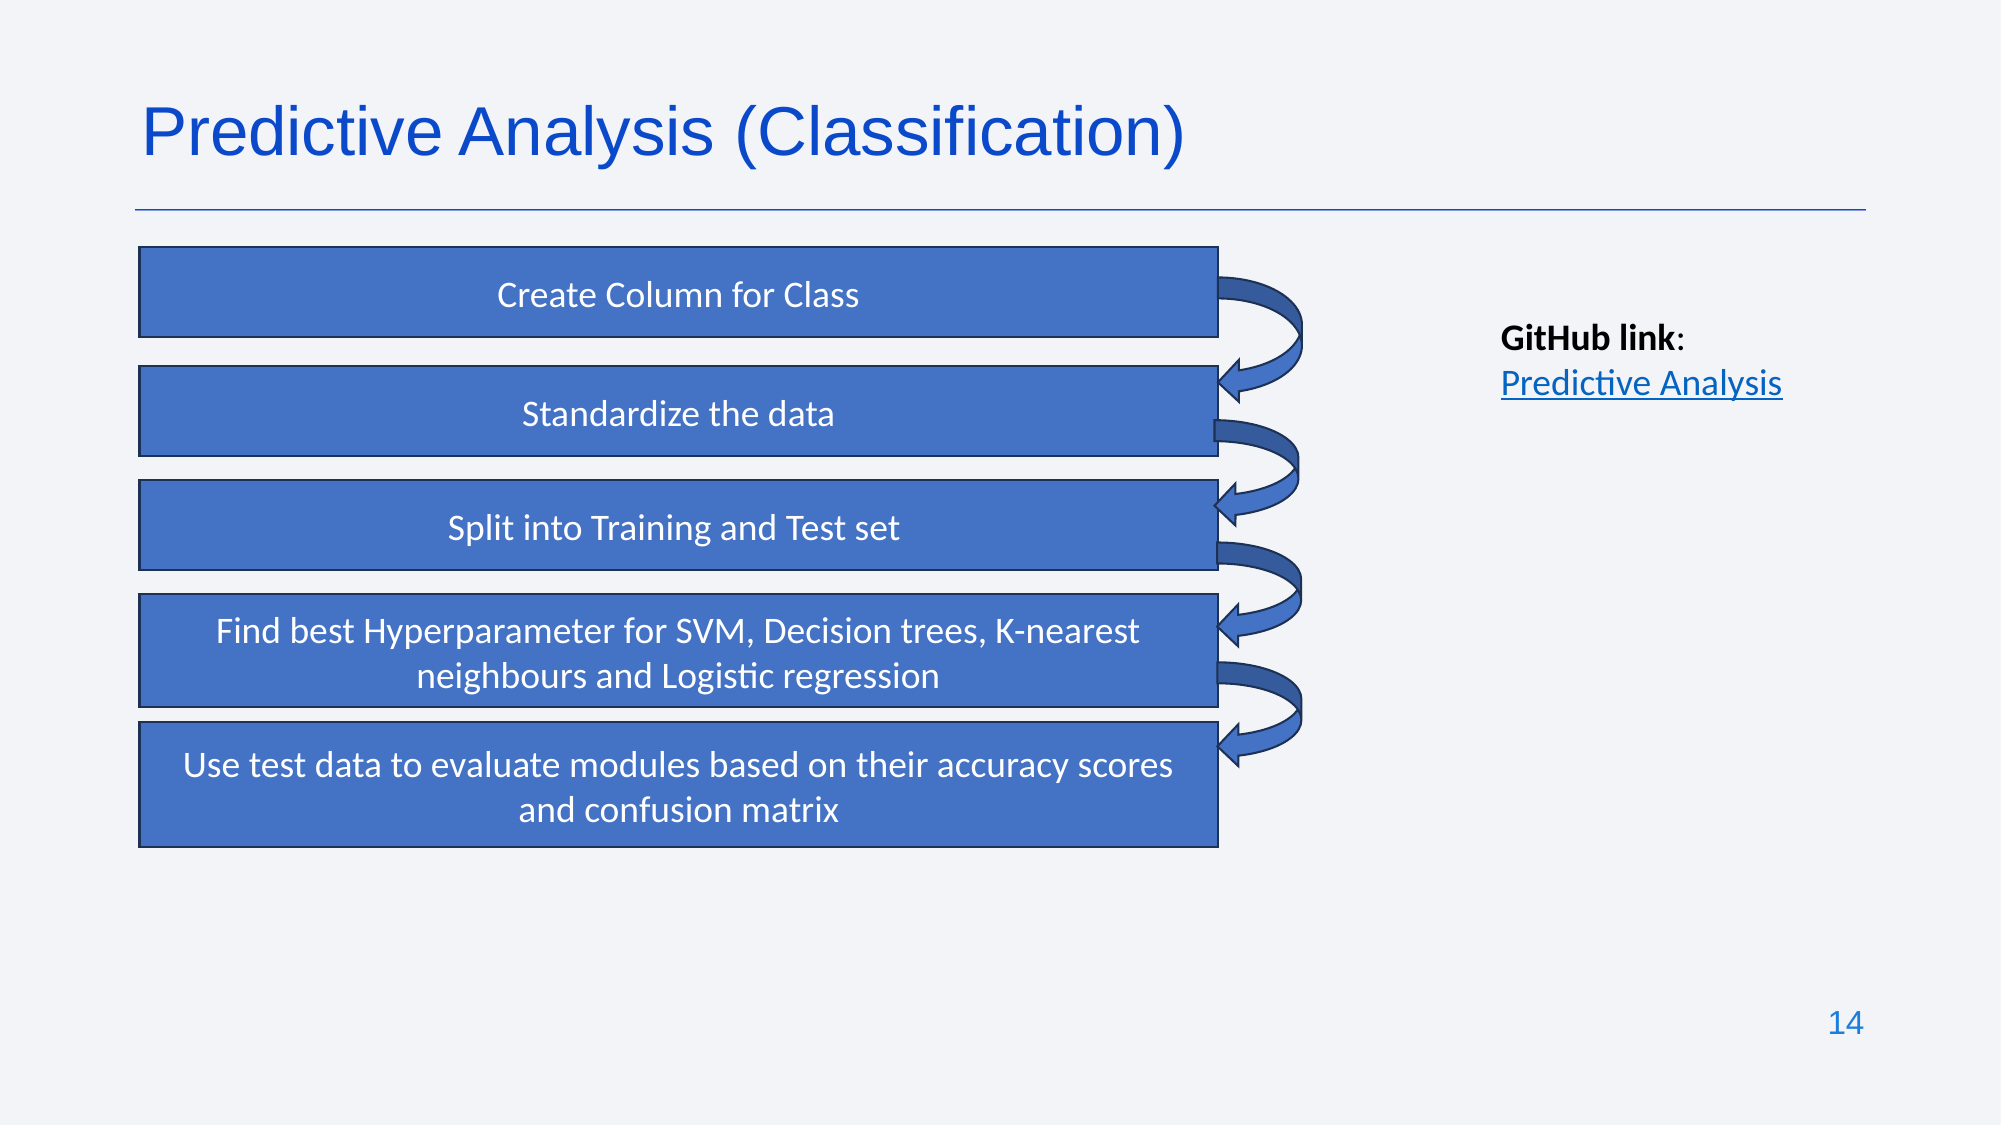

Predictive Analysis (Classification)
Create Column for Class

GitHub link:
Predictive Analysis
Standardize the data

Split into Training and Test set

Find best Hyperparameter for SVM, Decision trees, K-nearest neighbours and Logistic regression

Use test data to evaluate modules based on their accuracy scores and confusion matrix
14